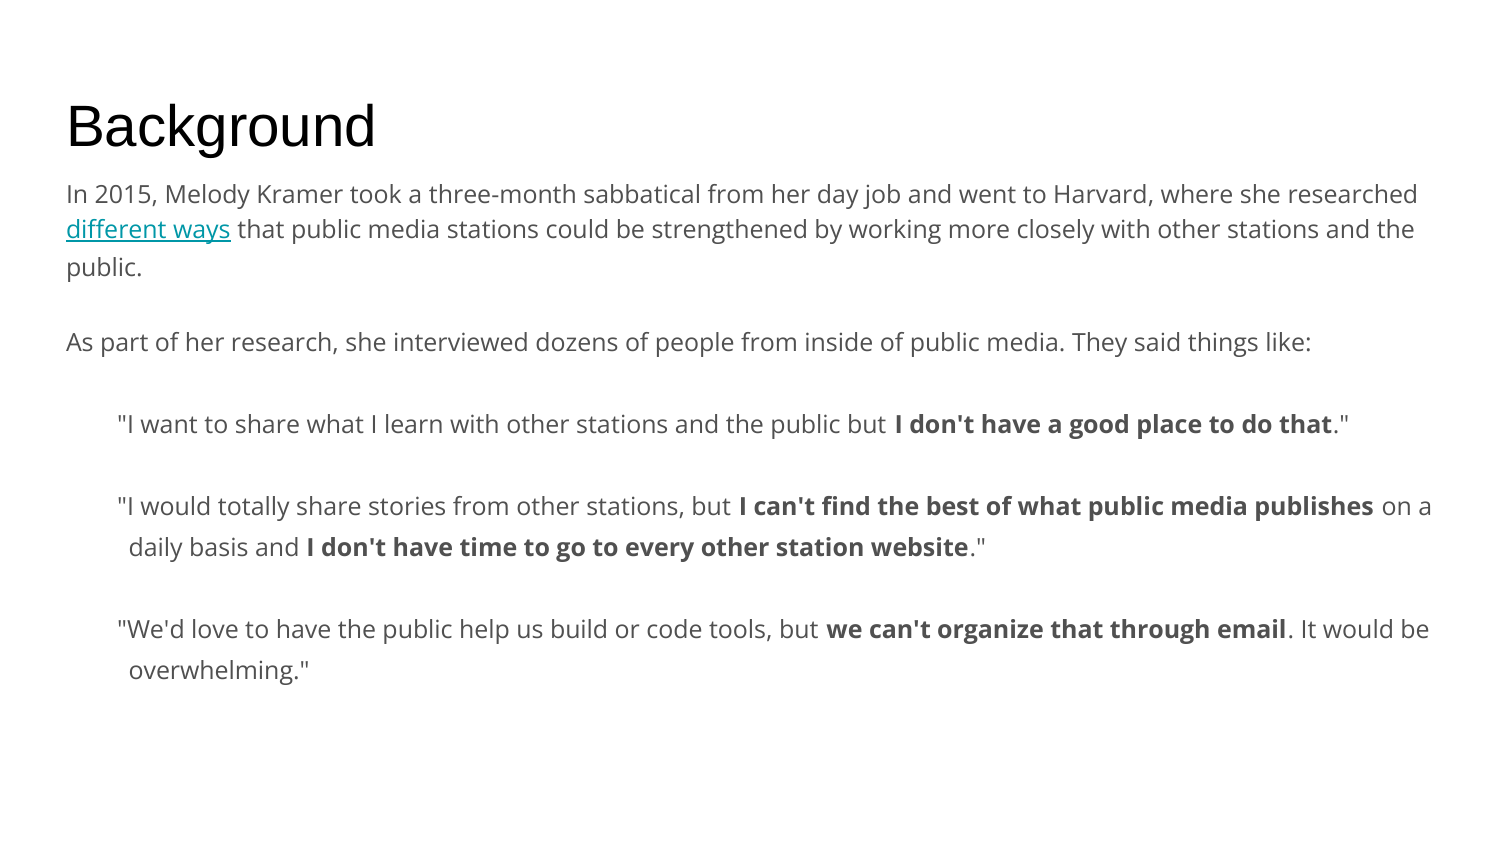

Background
In 2015, Melody Kramer took a three-month sabbatical from her day job and went to Harvard, where she researched different ways that public media stations could be strengthened by working more closely with other stations and the public.
As part of her research, she interviewed dozens of people from inside of public media. They said things like:

"I want to share what I learn with other stations and the public but I don't have a good place to do that."

"I would totally share stories from other stations, but I can't find the best of what public media publishes on a daily basis and I don't have time to go to every other station website."

"We'd love to have the public help us build or code tools, but we can't organize that through email. It would be overwhelming."